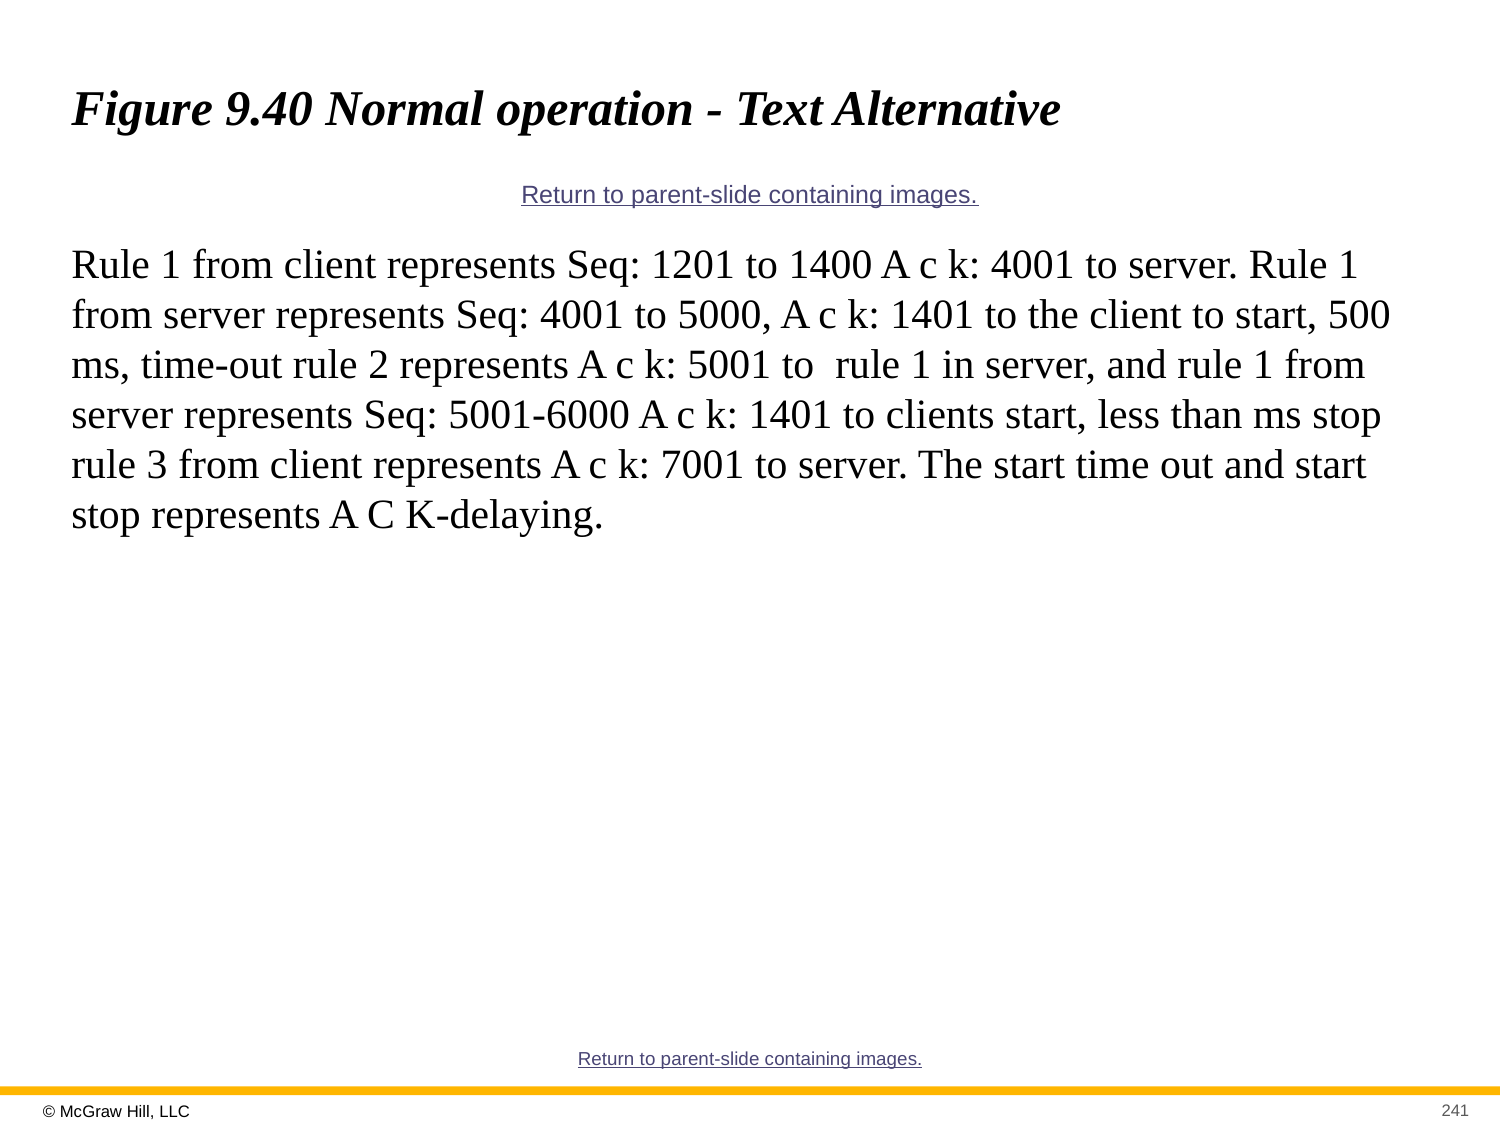

# Figure 9.40 Normal operation - Text Alternative
Return to parent-slide containing images.
Rule 1 from client represents Seq: 1201 to 1400 A c k: 4001 to server. Rule 1 from server represents Seq: 4001 to 5000, A c k: 1401 to the client to start, 500 ms, time-out rule 2 represents A c k: 5001 to  rule 1 in server, and rule 1 from server represents Seq: 5001-6000 A c k: 1401 to clients start, less than ms stop rule 3 from client represents A c k: 7001 to server. The start time out and start stop represents A C K-delaying.
Return to parent-slide containing images.
241